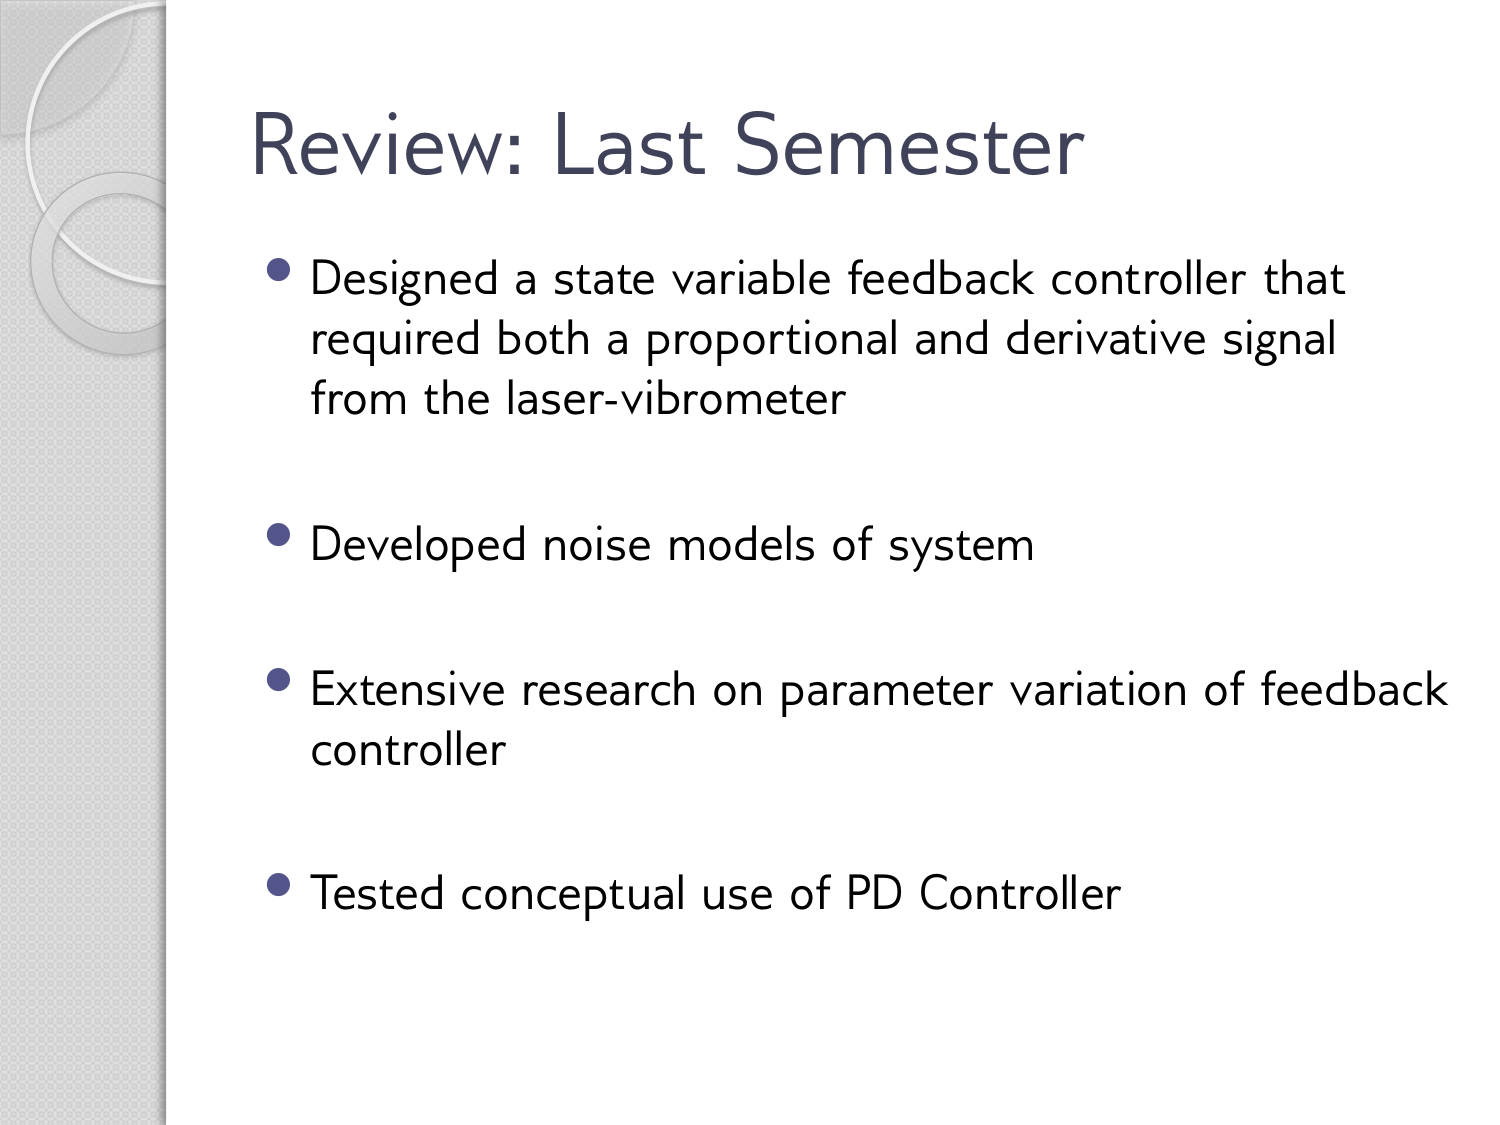

# Review: Last Semester
Designed a state variable feedback controller that required both a proportional and derivative signal from the laser-vibrometer

Developed noise models of system

Extensive research on parameter variation of feedback controller

Tested conceptual use of PD Controller